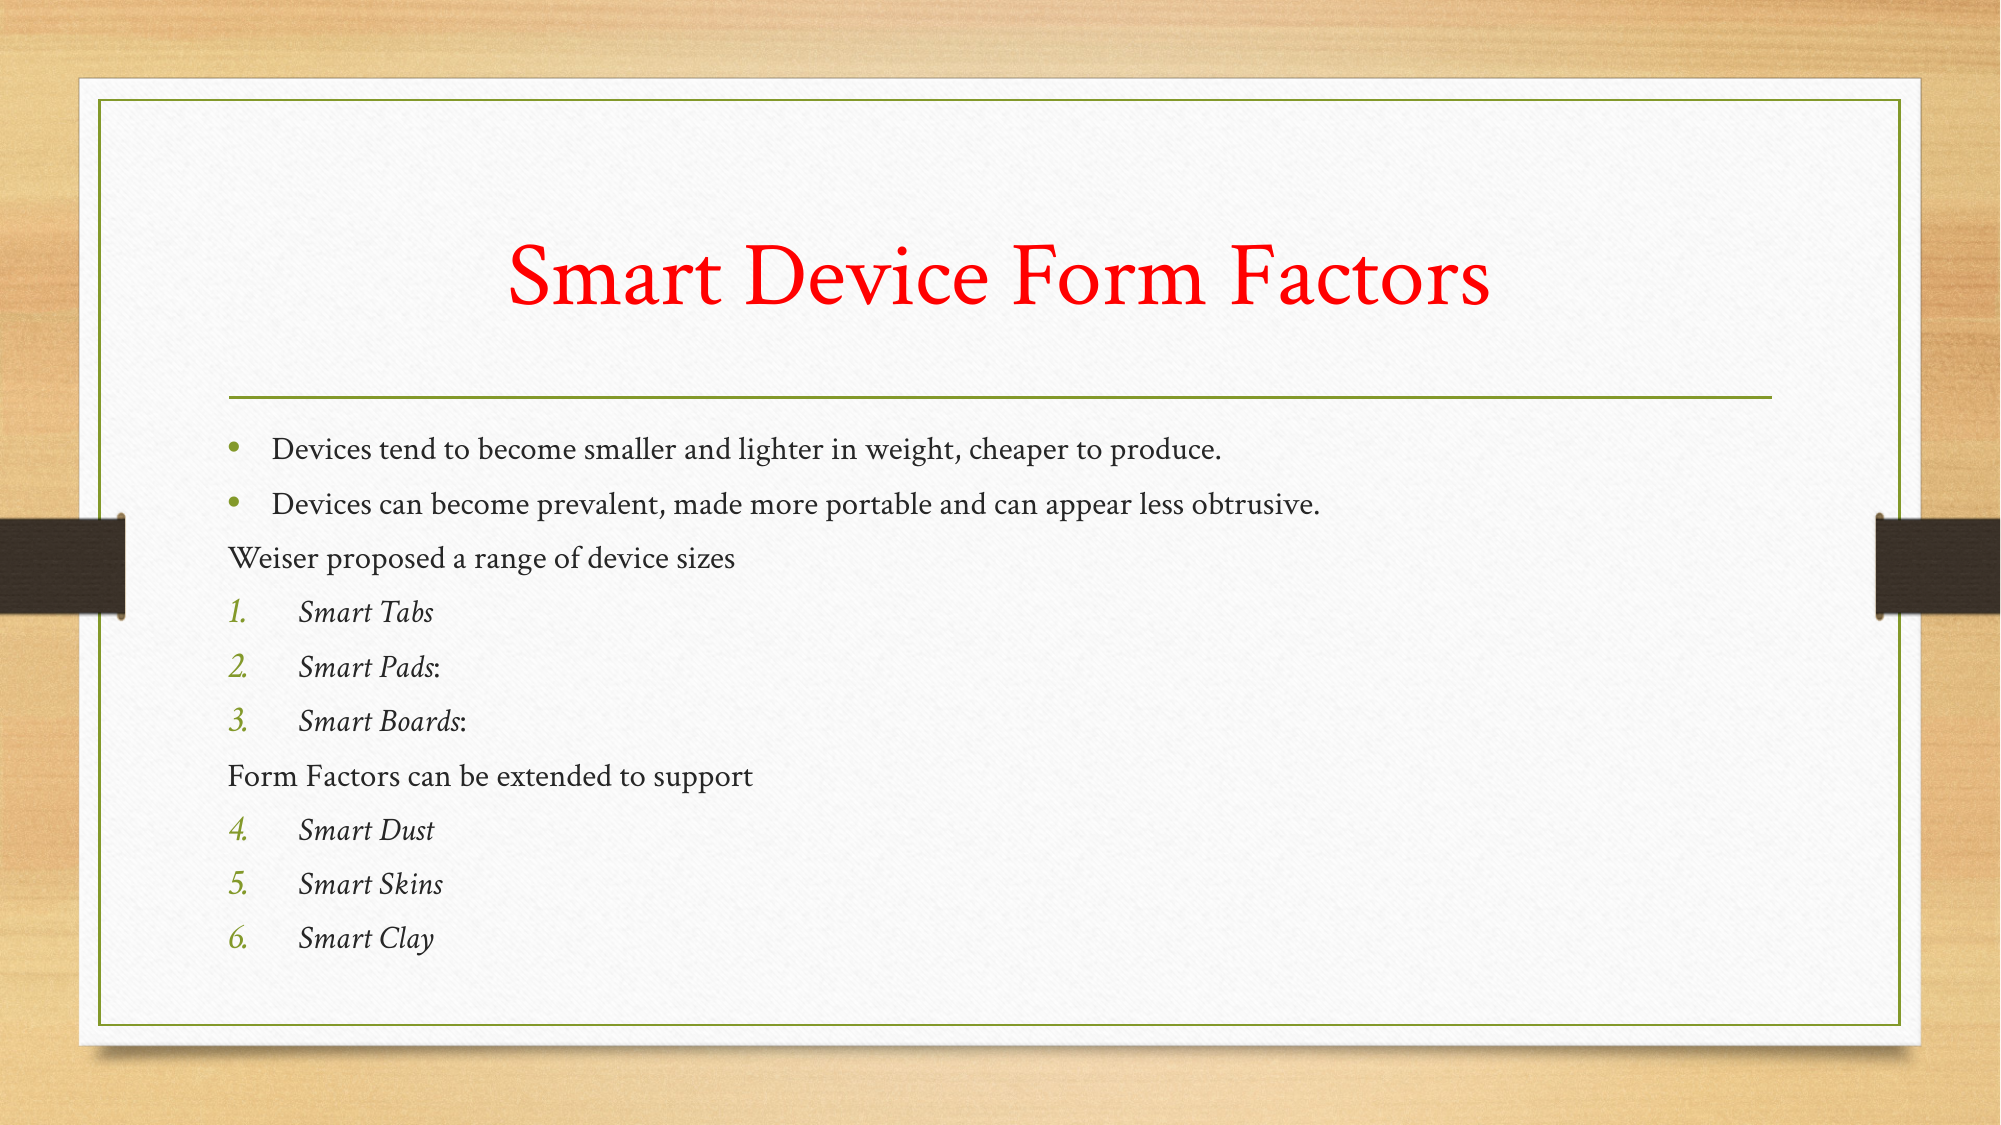

# Smart Device Form Factors
Devices tend to become smaller and lighter in weight, cheaper to produce.
Devices can become prevalent, made more portable and can appear less obtrusive.
Weiser proposed a range of device sizes
Smart Tabs
Smart Pads:
Smart Boards:
Form Factors can be extended to support
Smart Dust
Smart Skins
Smart Clay